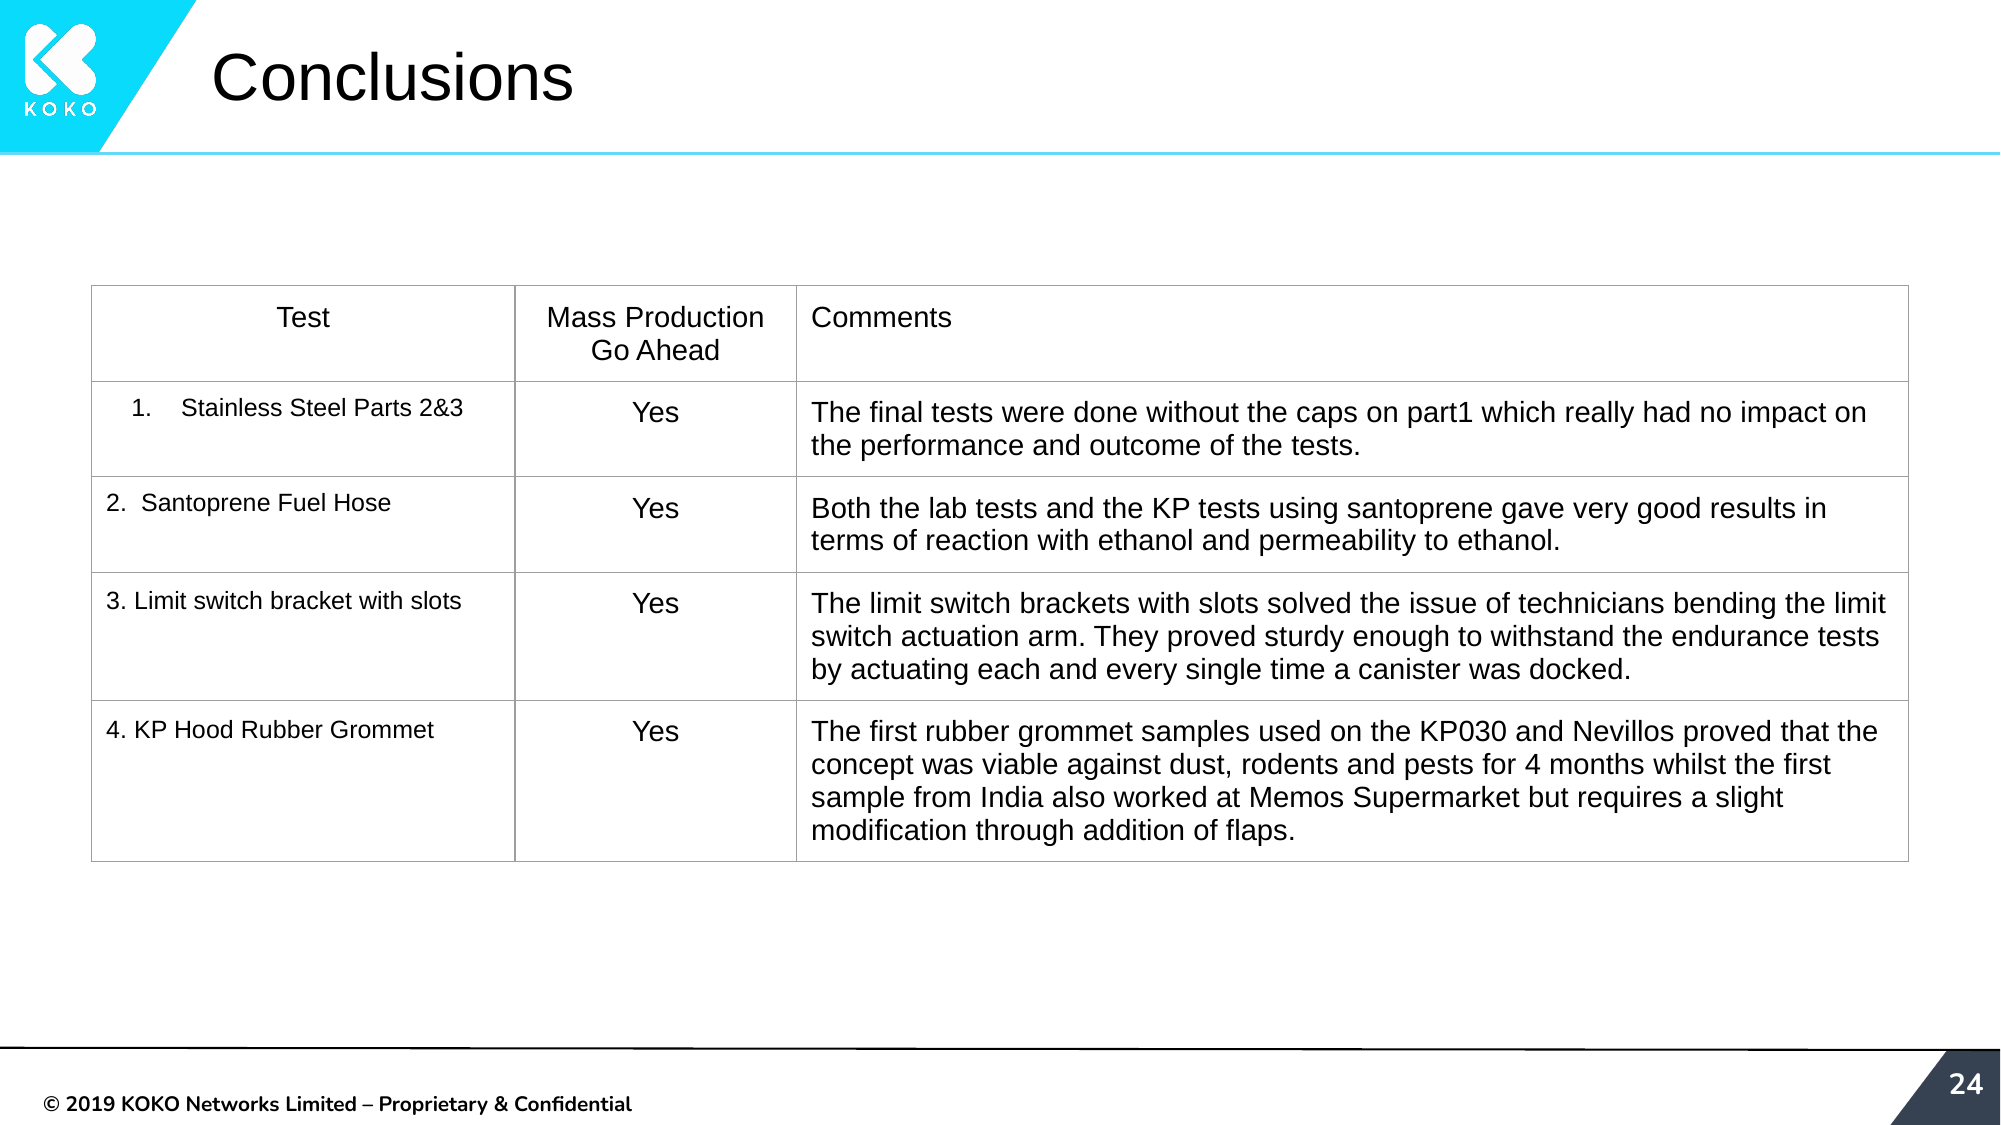

# Conclusions
| Test | Mass Production Go Ahead | Comments |
| --- | --- | --- |
| Stainless Steel Parts 2&3 | Yes | The final tests were done without the caps on part1 which really had no impact on the performance and outcome of the tests. |
| 2. Santoprene Fuel Hose | Yes | Both the lab tests and the KP tests using santoprene gave very good results in terms of reaction with ethanol and permeability to ethanol. |
| 3. Limit switch bracket with slots | Yes | The limit switch brackets with slots solved the issue of technicians bending the limit switch actuation arm. They proved sturdy enough to withstand the endurance tests by actuating each and every single time a canister was docked. |
| 4. KP Hood Rubber Grommet | Yes | The first rubber grommet samples used on the KP030 and Nevillos proved that the concept was viable against dust, rodents and pests for 4 months whilst the first sample from India also worked at Memos Supermarket but requires a slight modification through addition of flaps. |
24